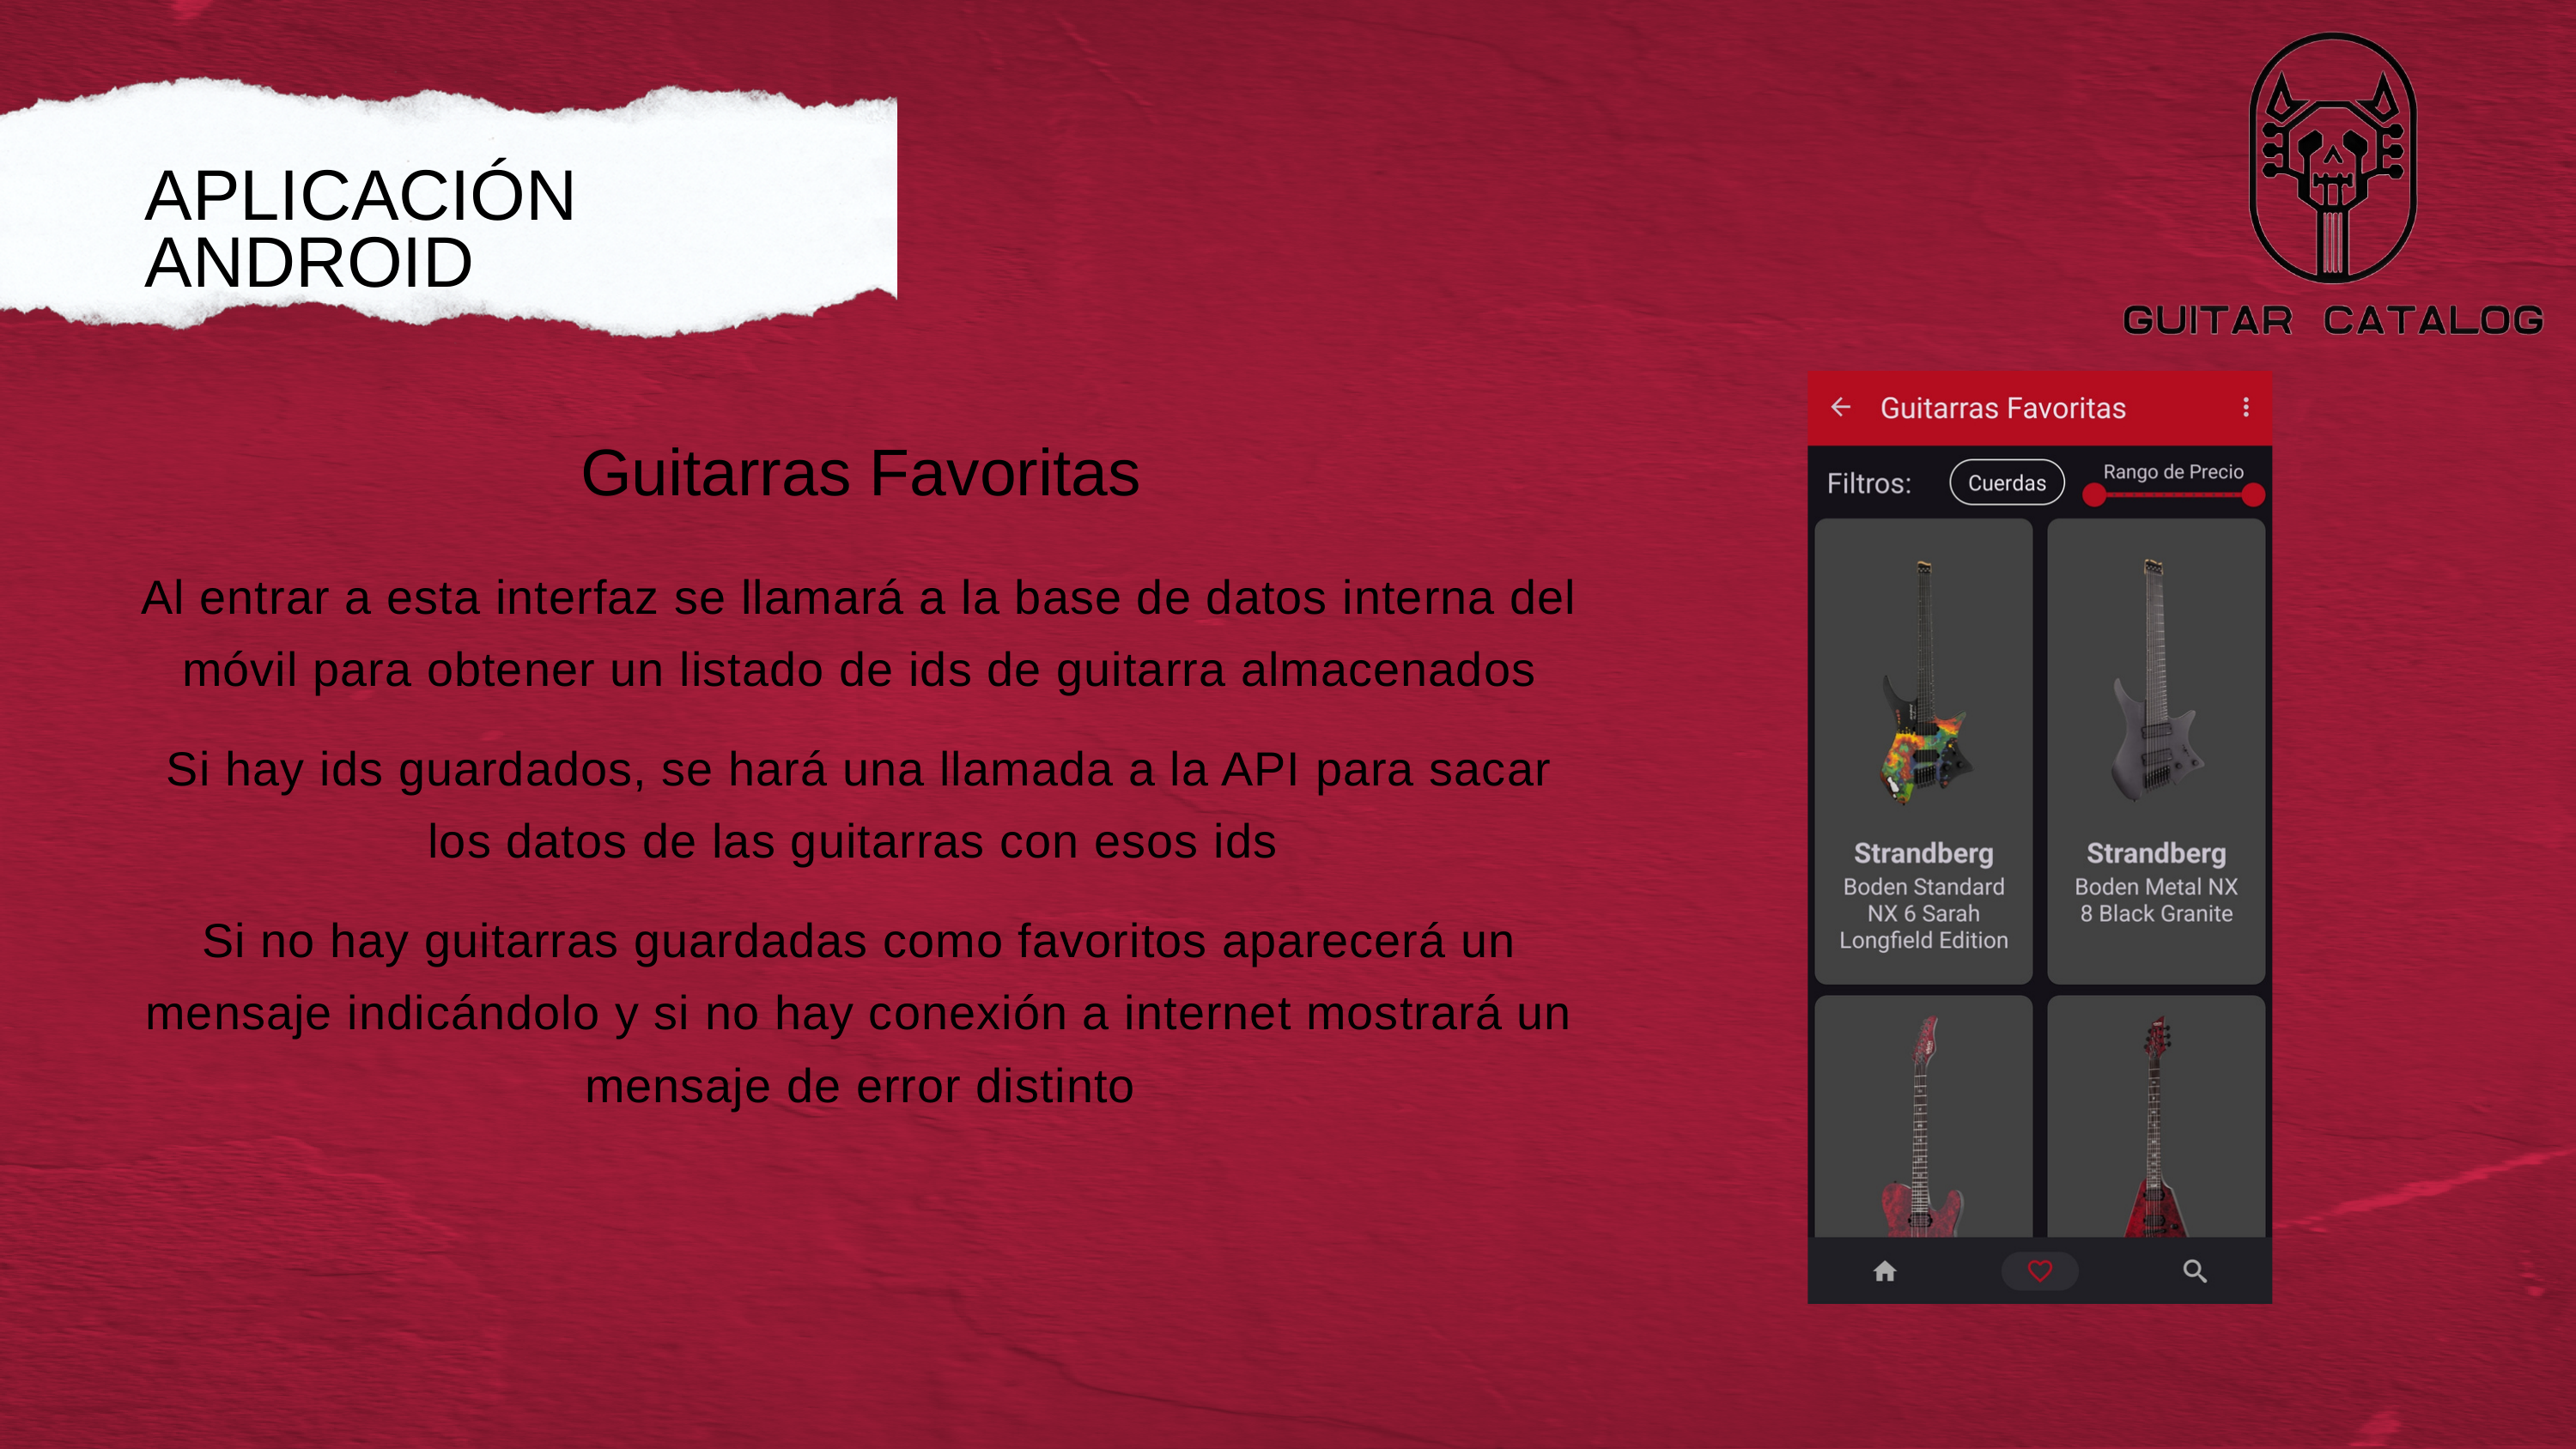

APLICACIÓN ANDROID

Guitarras Favoritas
Al entrar a esta interfaz se llamará a la base de datos interna del móvil para obtener un listado de ids de guitarra almacenados

Si hay ids guardados, se hará una llamada a la API para sacar los datos de las guitarras con esos ids

Si no hay guitarras guardadas como favoritos aparecerá un mensaje indicándolo y si no hay conexión a internet mostrará un mensaje de error distinto